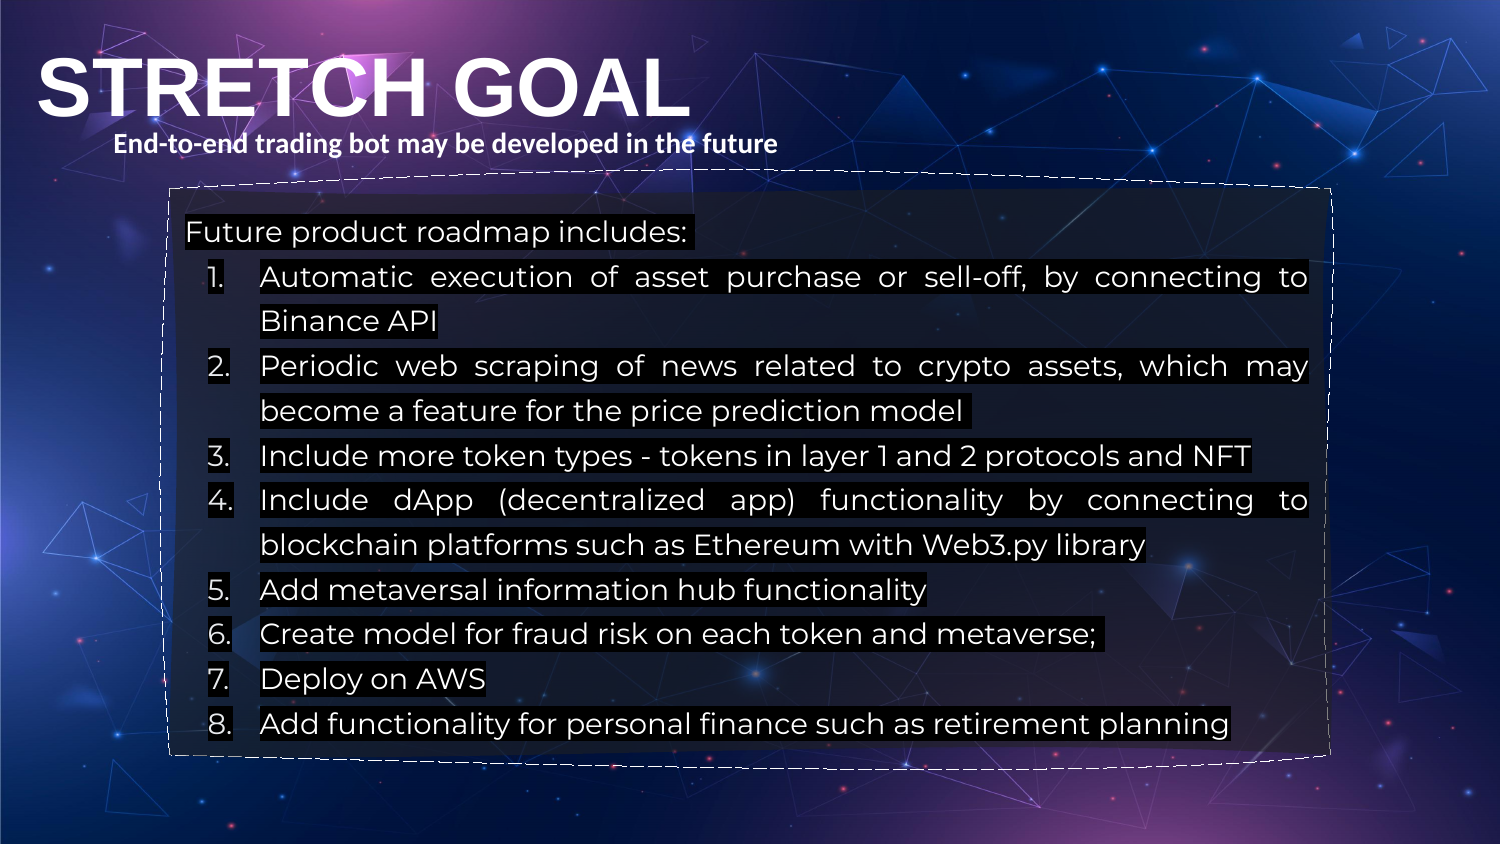

STRETCH GOAL
End-to-end trading bot may be developed in the future
Future product roadmap includes:
Automatic execution of asset purchase or sell-off, by connecting to Binance API
Periodic web scraping of news related to crypto assets, which may become a feature for the price prediction model
Include more token types - tokens in layer 1 and 2 protocols and NFT
Include dApp (decentralized app) functionality by connecting to blockchain platforms such as Ethereum with Web3.py library
Add metaversal information hub functionality
Create model for fraud risk on each token and metaverse;
Deploy on AWS
Add functionality for personal finance such as retirement planning